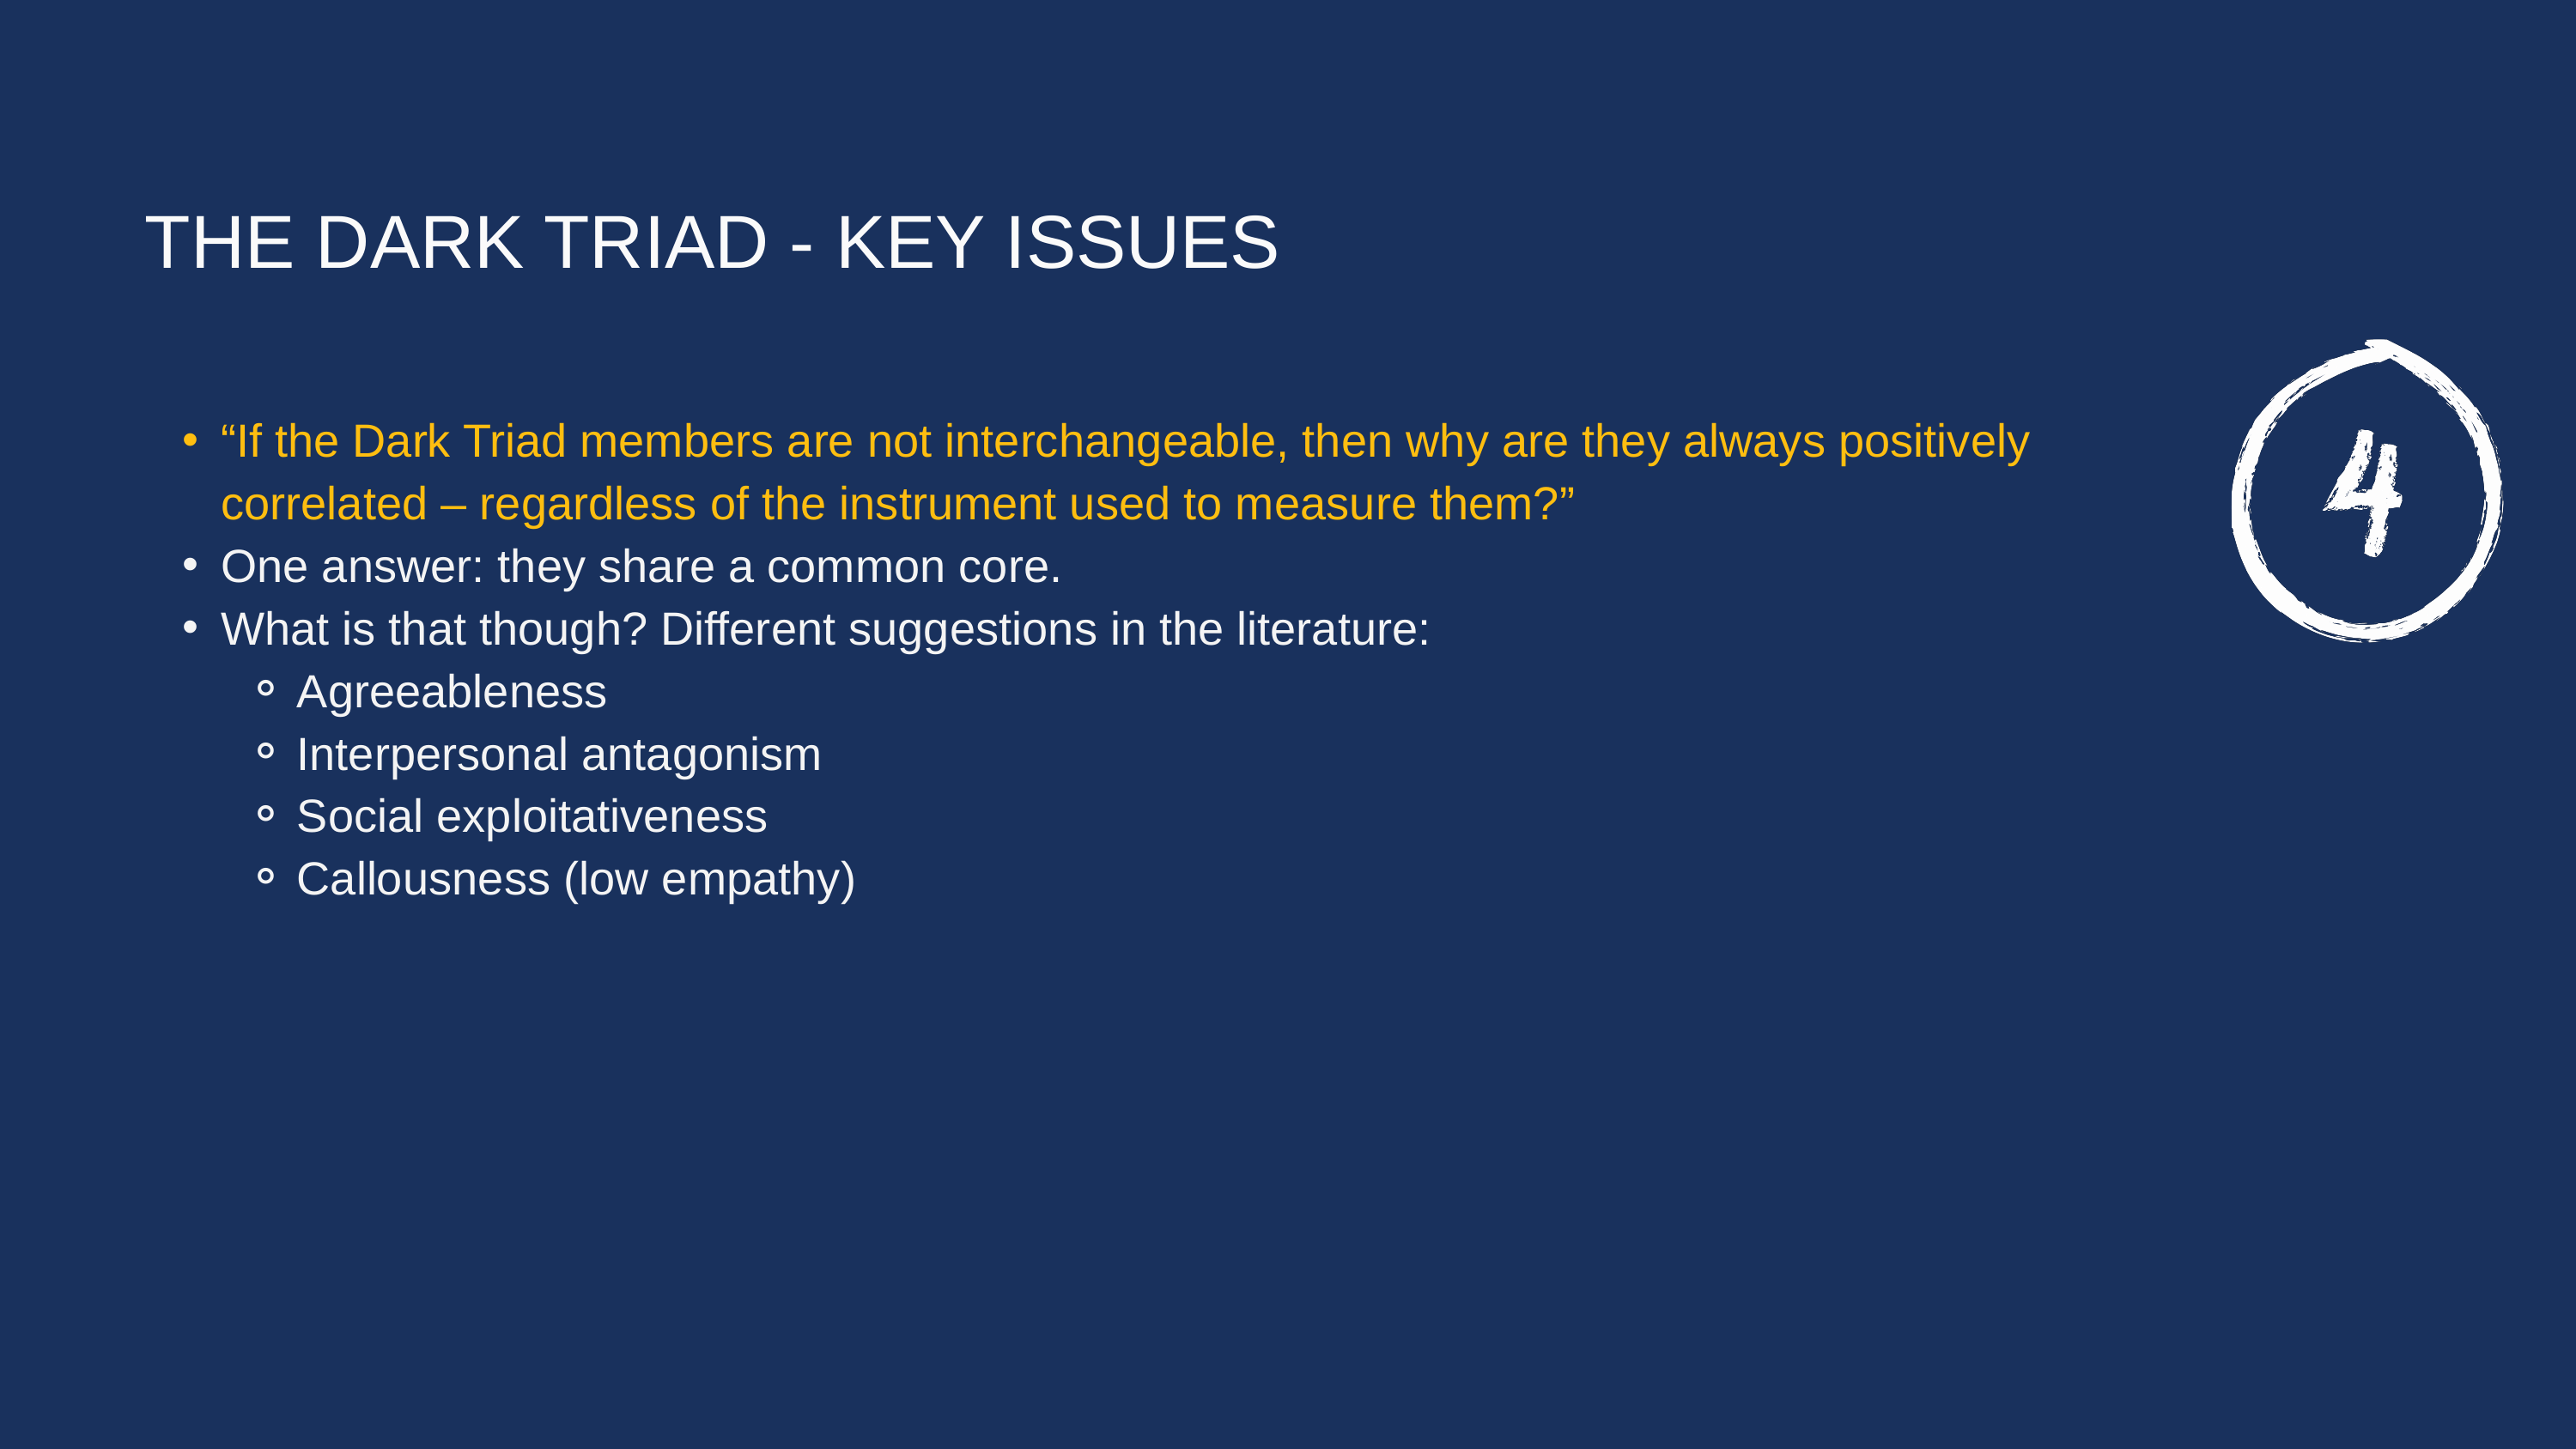

THE DARK TRIAD - KEY ISSUES

“If the Dark Triad members are not interchangeable, then why are they always positively correlated – regardless of the instrument used to measure them?”
One answer: they share a common core.
What is that though? Different suggestions in the literature:
Agreeableness
Interpersonal antagonism
Social exploitativeness
Callousness (low empathy)